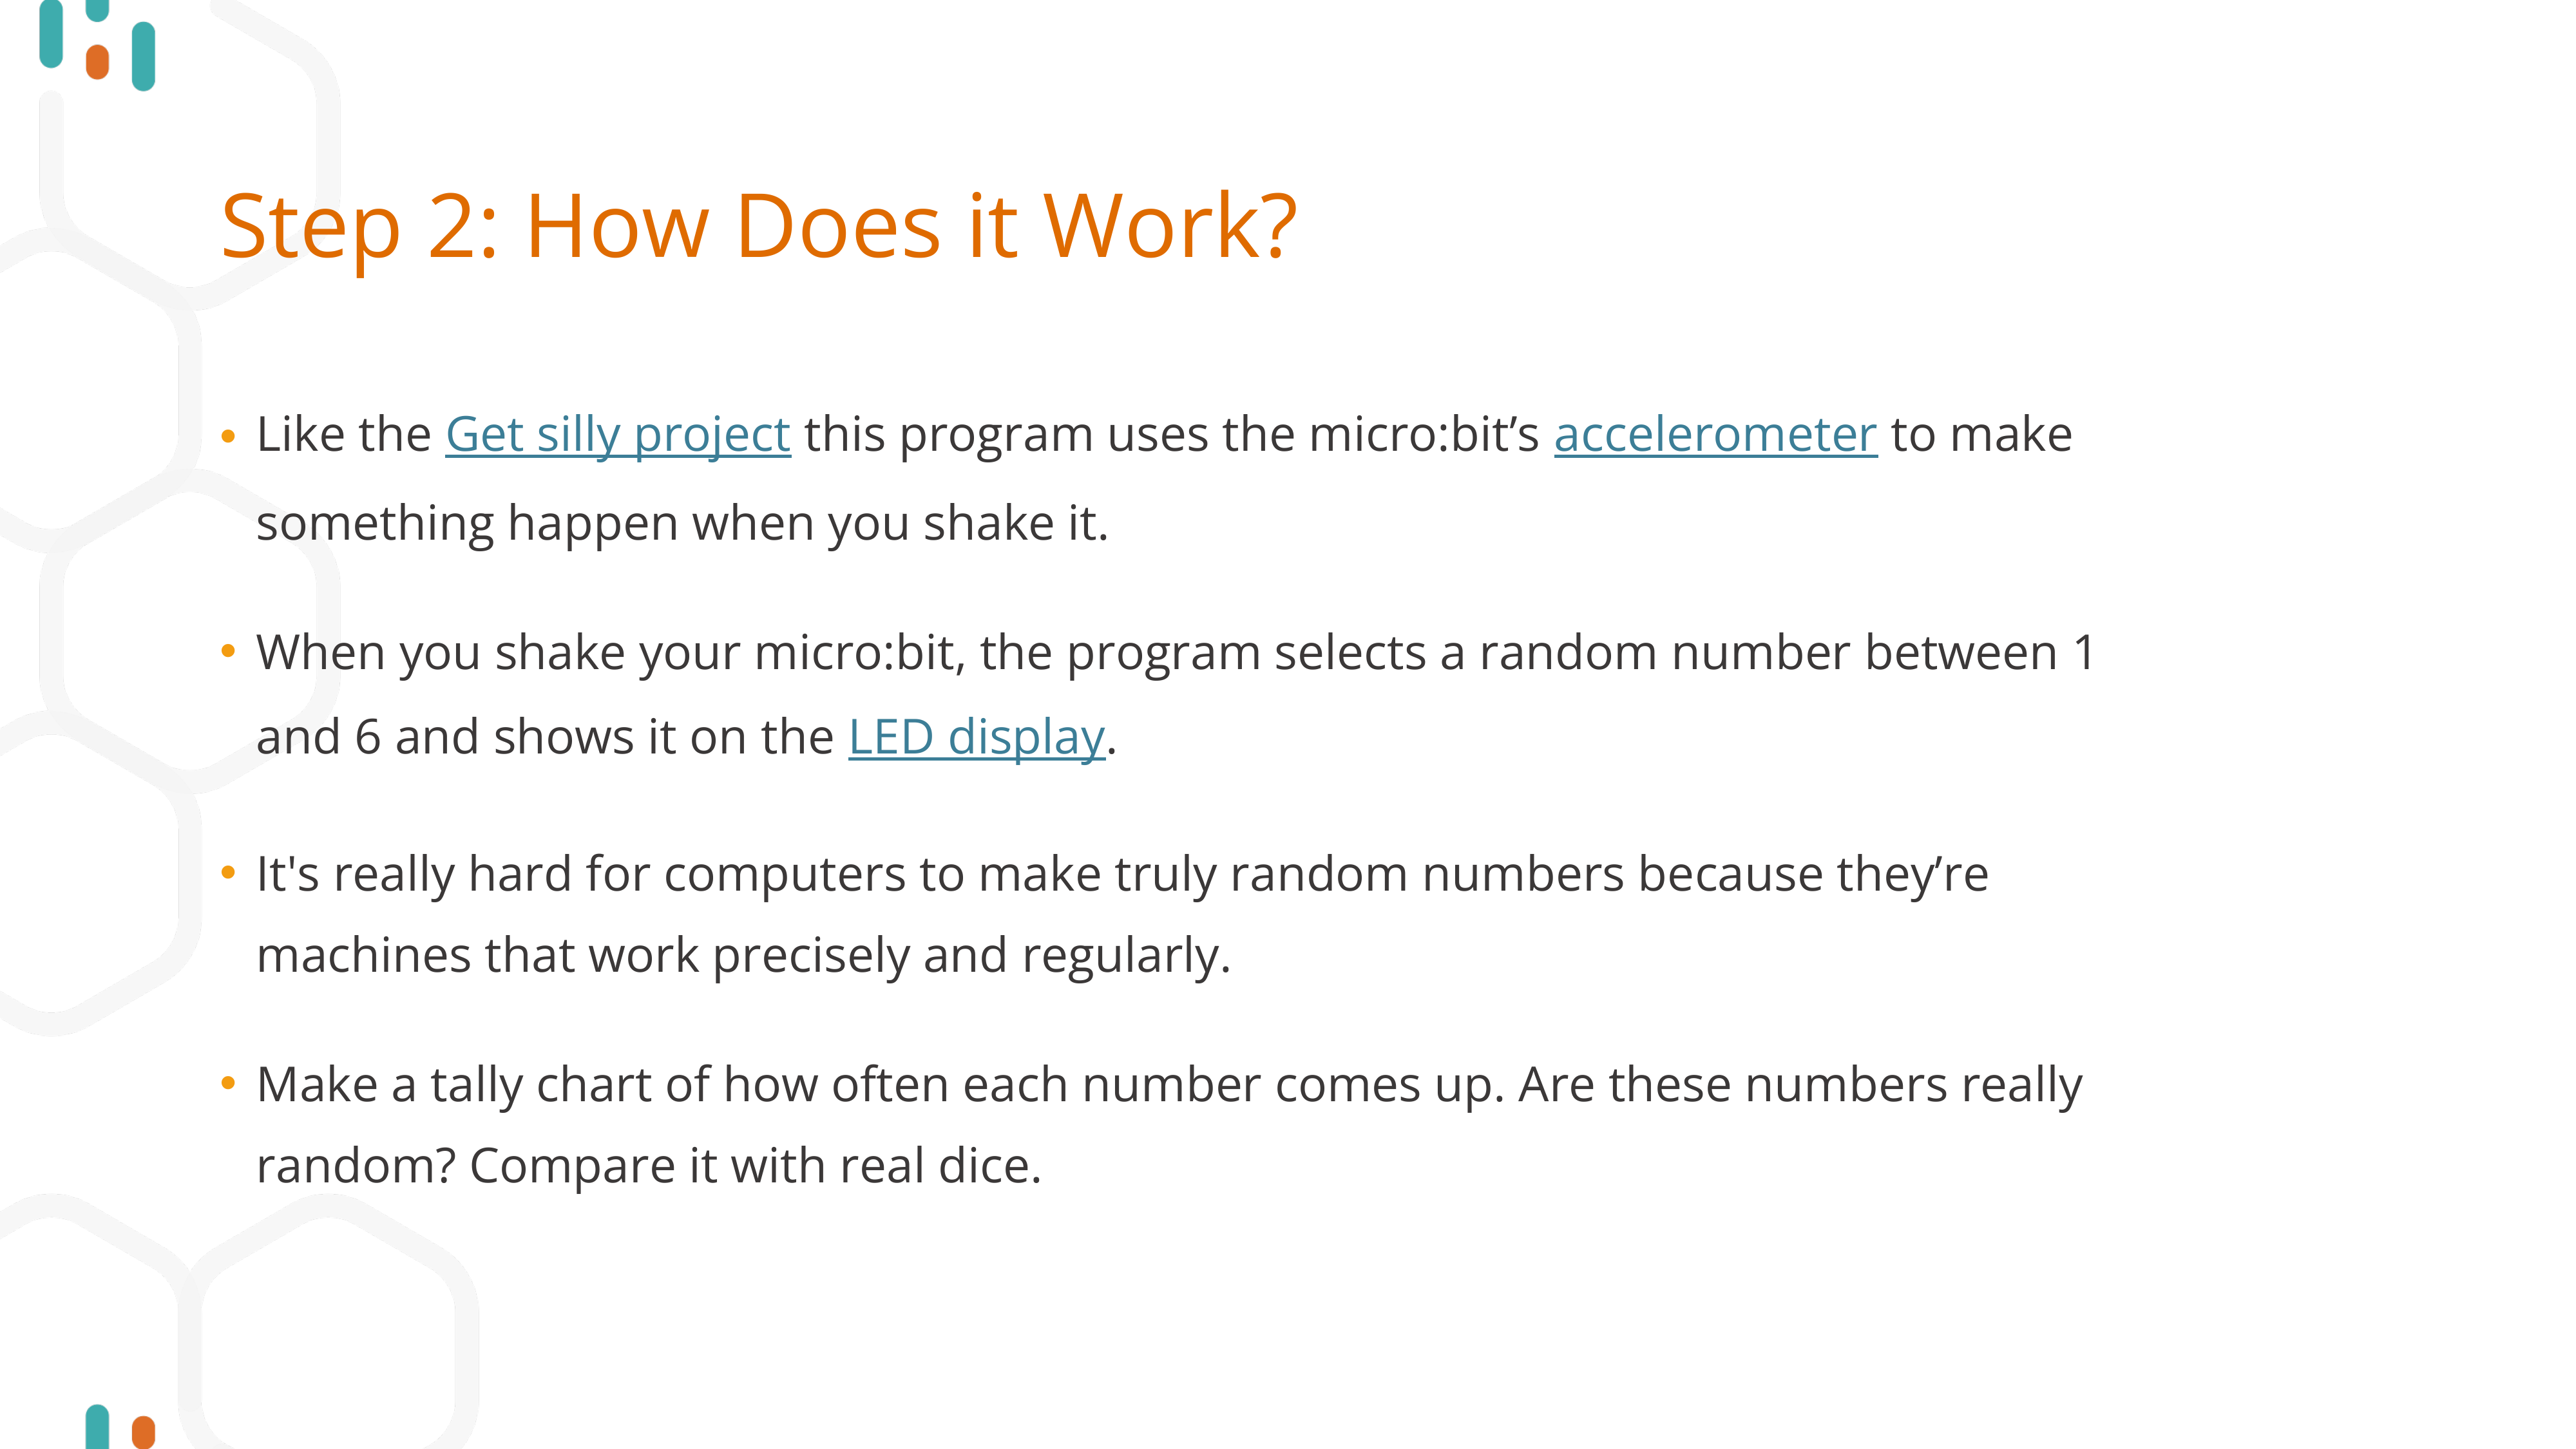

# Step 2: How Does it Work?

Like the Get silly project this program uses the micro:bit’s accelerometer to make something happen when you shake it.
When you shake your micro:bit, the program selects a random number between 1 and 6 and shows it on the LED display.
It's really hard for computers to make truly random numbers because they’re machines that work precisely and regularly.
Make a tally chart of how often each number comes up. Are these numbers really random? Compare it with real dice.